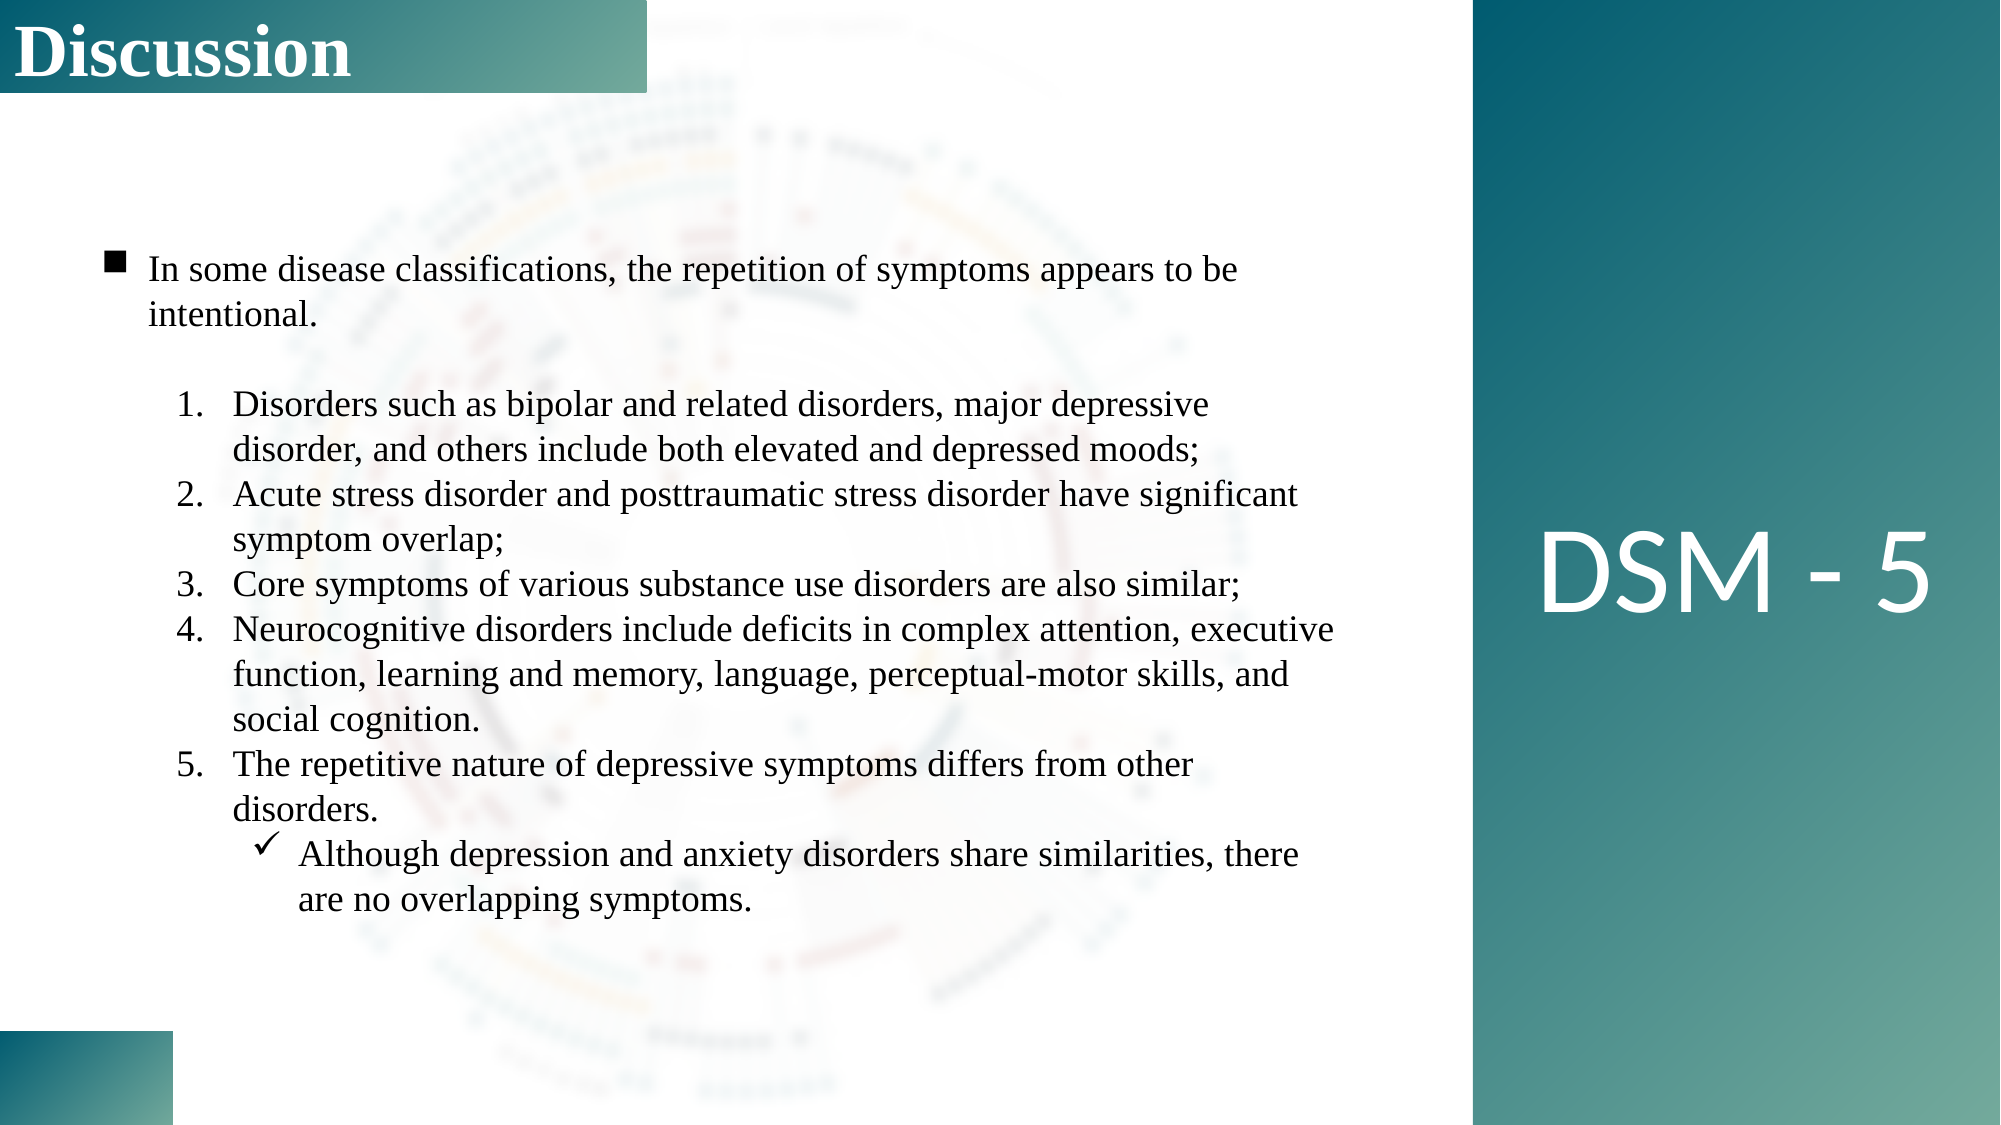

Discussion
DSM - 5
In some disease classifications, the repetition of symptoms appears to be intentional.

Disorders such as bipolar and related disorders, major depressive disorder, and others include both elevated and depressed moods;
Acute stress disorder and posttraumatic stress disorder have significant symptom overlap;
Core symptoms of various substance use disorders are also similar;
Neurocognitive disorders include deficits in complex attention, executive function, learning and memory, language, perceptual-motor skills, and social cognition.
The repetitive nature of depressive symptoms differs from other disorders.
Although depression and anxiety disorders share similarities, there are no overlapping symptoms.